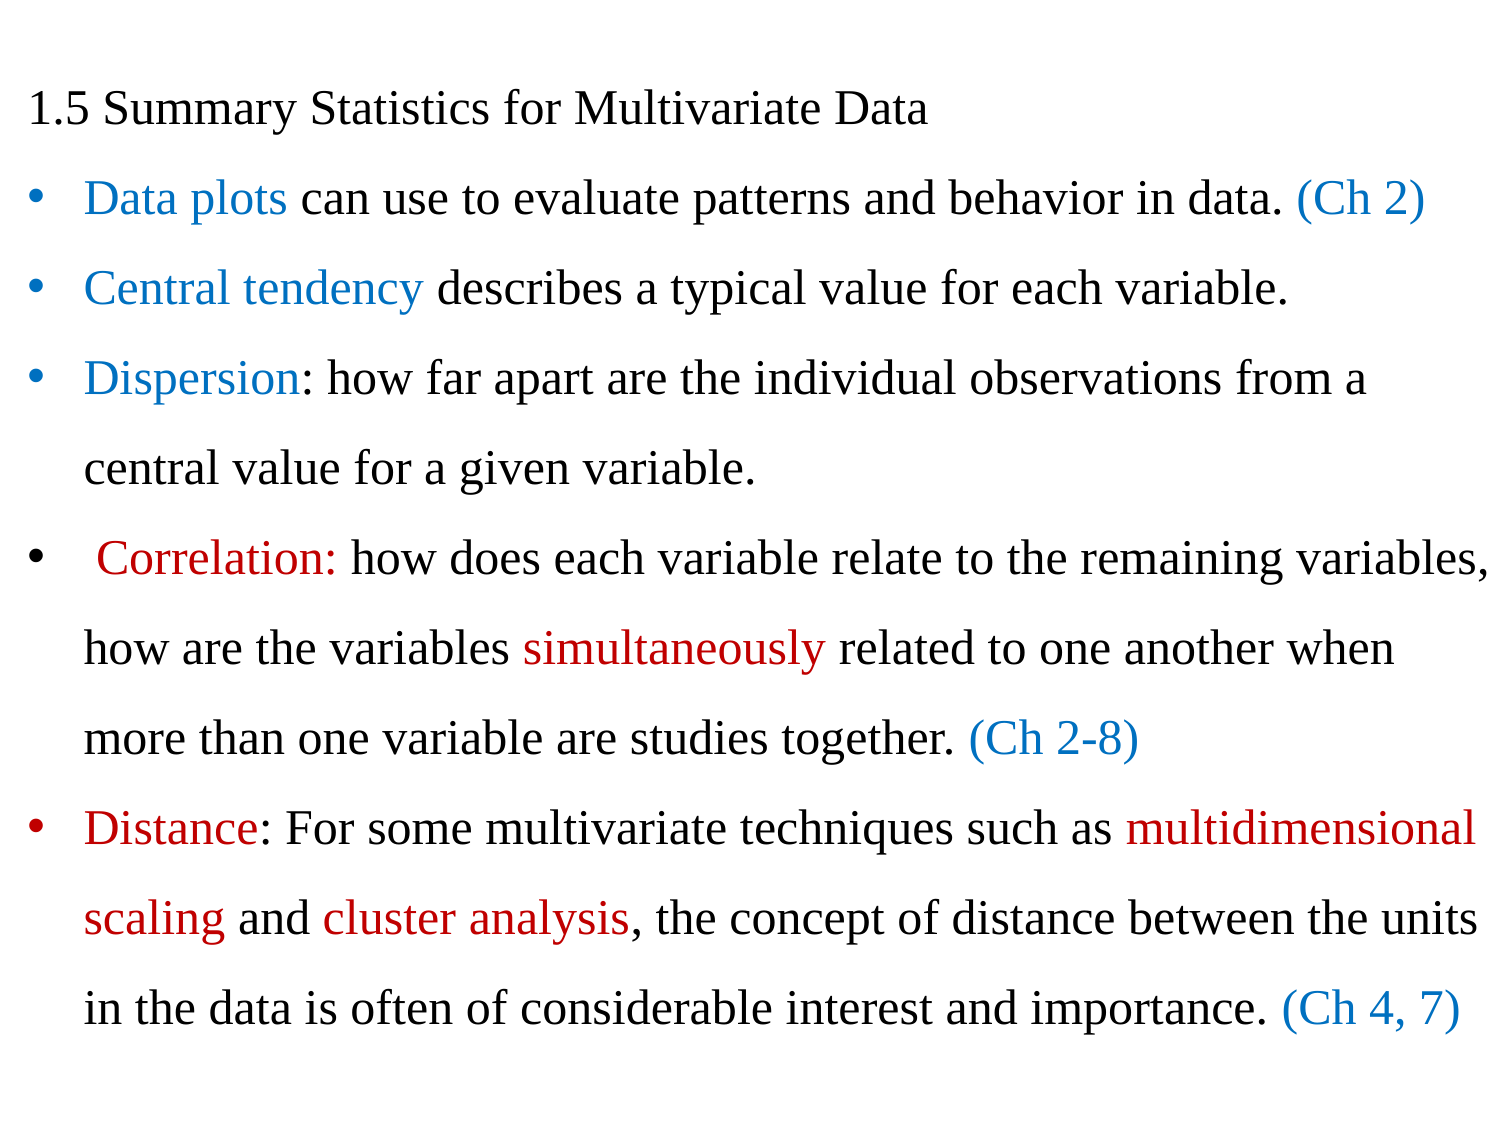

1.5 Summary Statistics for Multivariate Data
Data plots can use to evaluate patterns and behavior in data. (Ch 2)
Central tendency describes a typical value for each variable.
Dispersion: how far apart are the individual observations from a central value for a given variable.
 Correlation: how does each variable relate to the remaining variables, how are the variables simultaneously related to one another when more than one variable are studies together. (Ch 2-8)
Distance: For some multivariate techniques such as multidimensional scaling and cluster analysis, the concept of distance between the units in the data is often of considerable interest and importance. (Ch 4, 7)